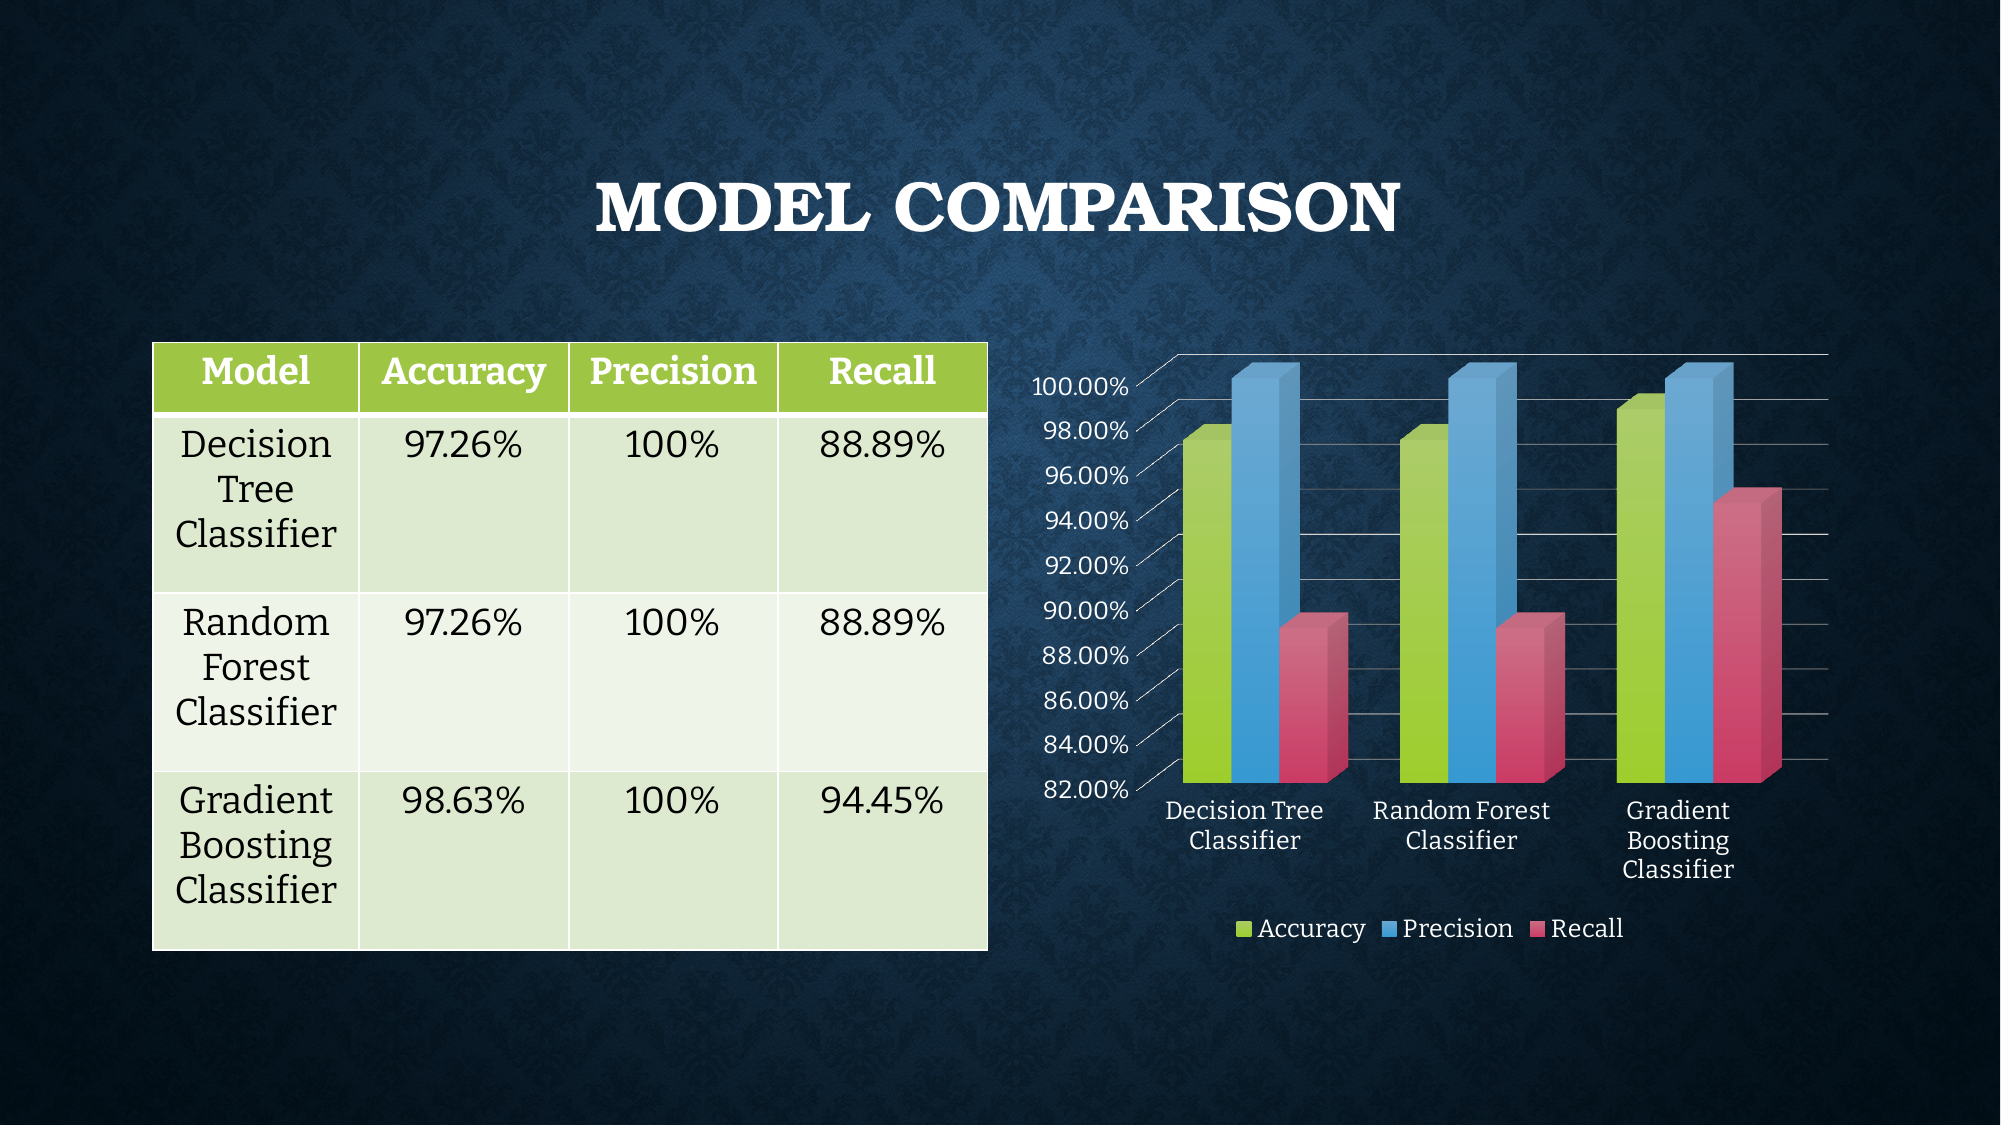

# Model comparison
| Model | Accuracy | Precision | Recall |
| --- | --- | --- | --- |
| Decision Tree Classifier | 97.26% | 100% | 88.89% |
| Random Forest Classifier | 97.26% | 100% | 88.89% |
| Gradient Boosting Classifier | 98.63% | 100% | 94.45% |

[unsupported chart]